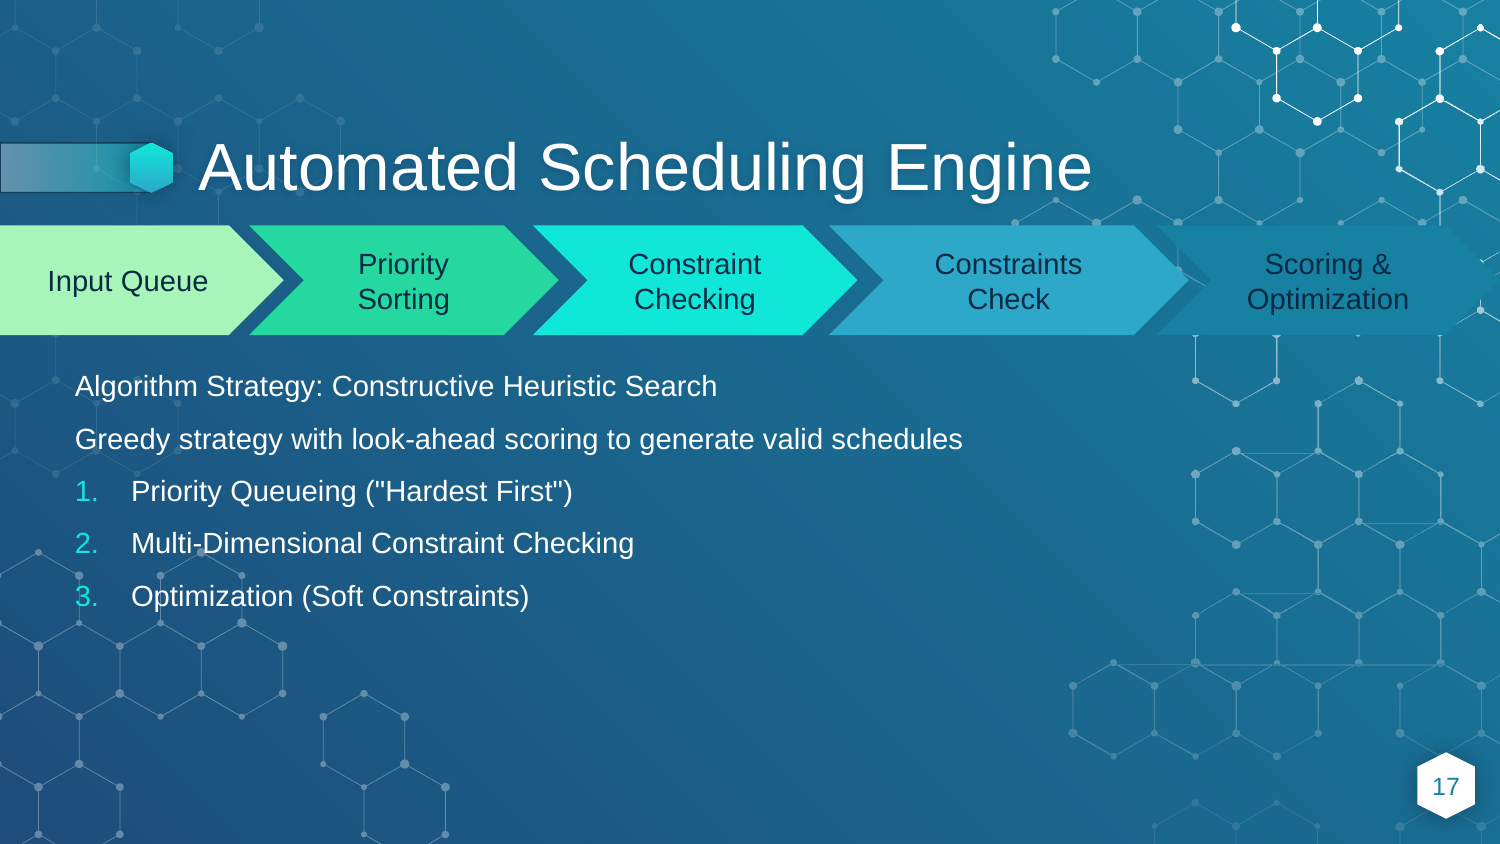

# Automated Scheduling Engine
Input Queue
Priority Sorting
Constraint Checking
Constraints Check
Scoring & Optimization
Algorithm Strategy: Constructive Heuristic Search
Greedy strategy with look-ahead scoring to generate valid schedules
Priority Queueing ("Hardest First")
Multi-Dimensional Constraint Checking
Optimization (Soft Constraints)
17